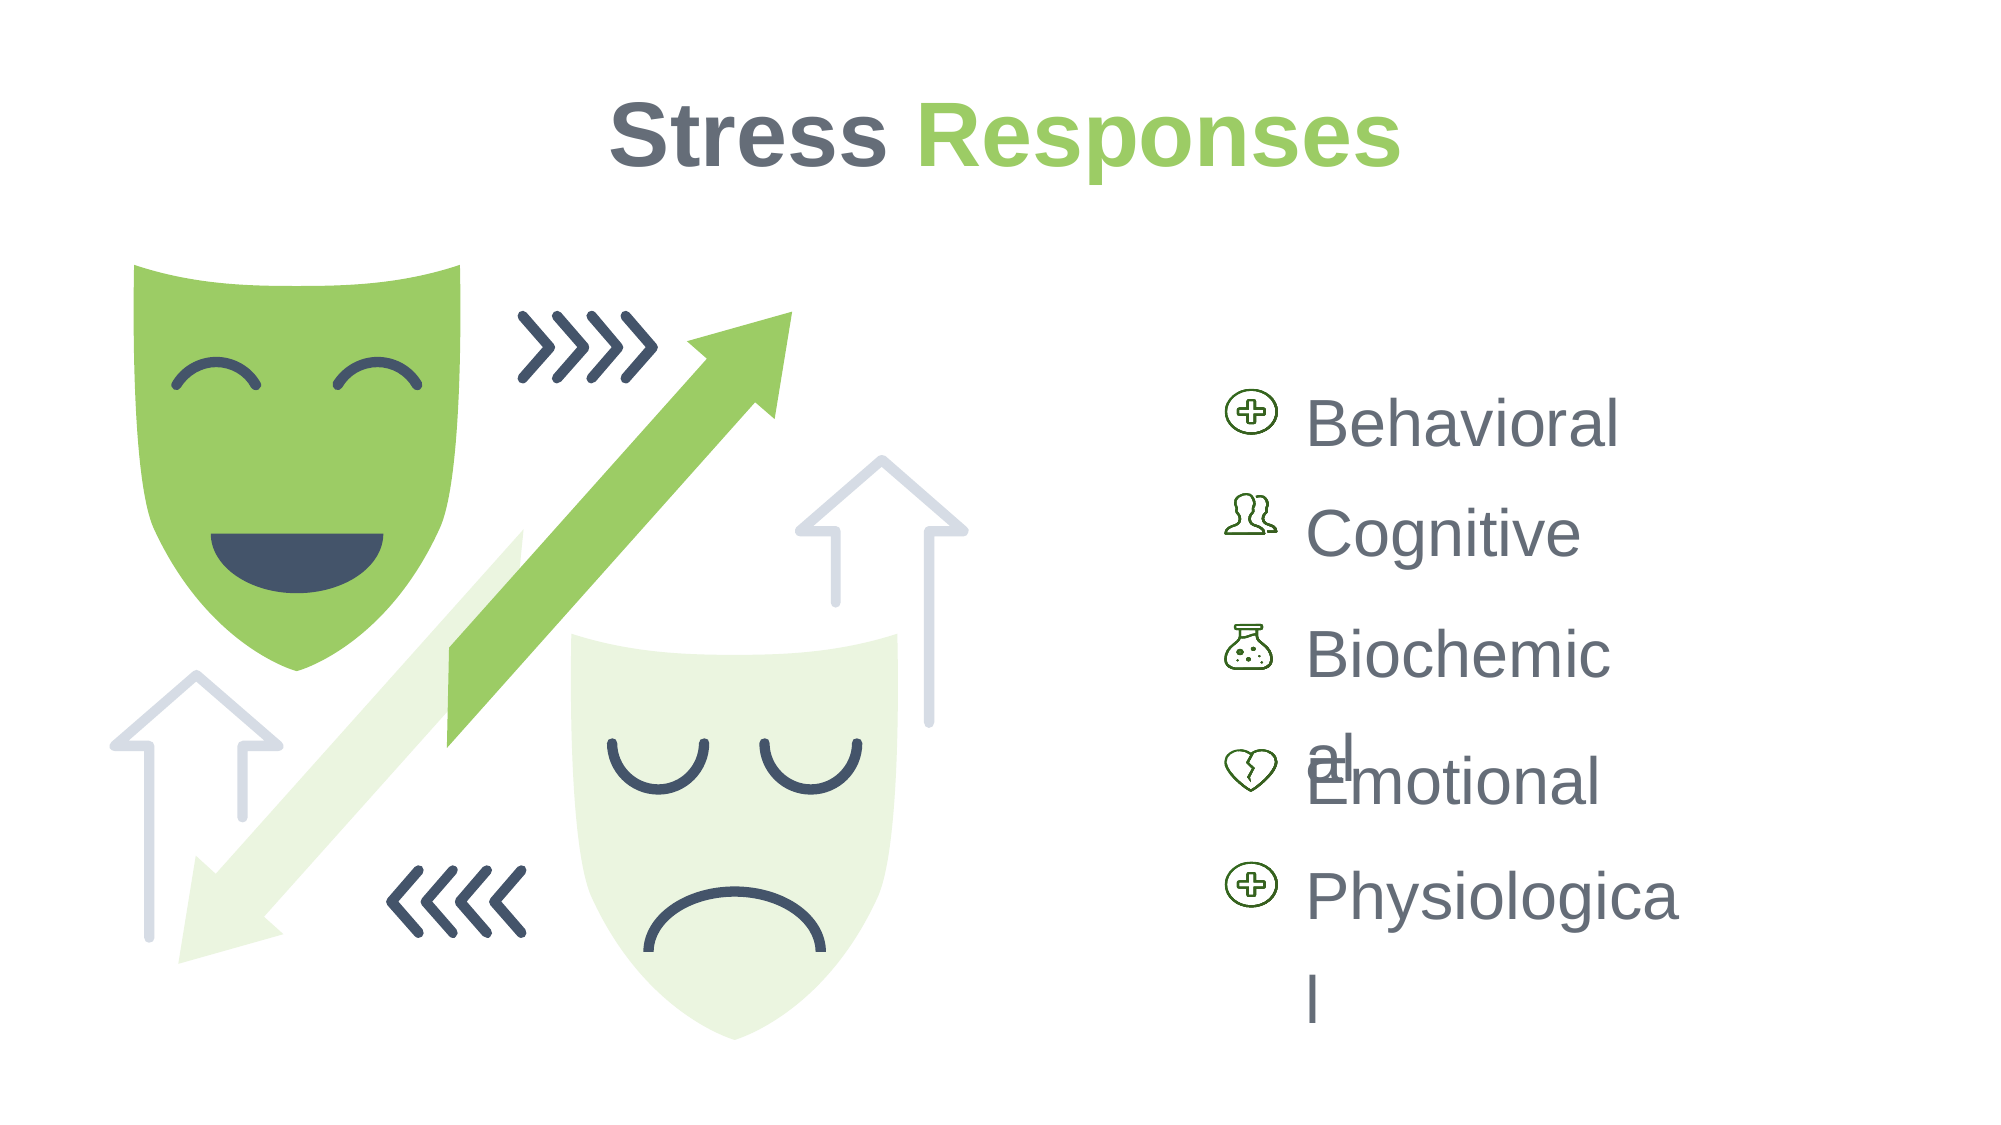

Stress Responses

Behavioral

Cognitive

Biochemical

Emotional

Physiological